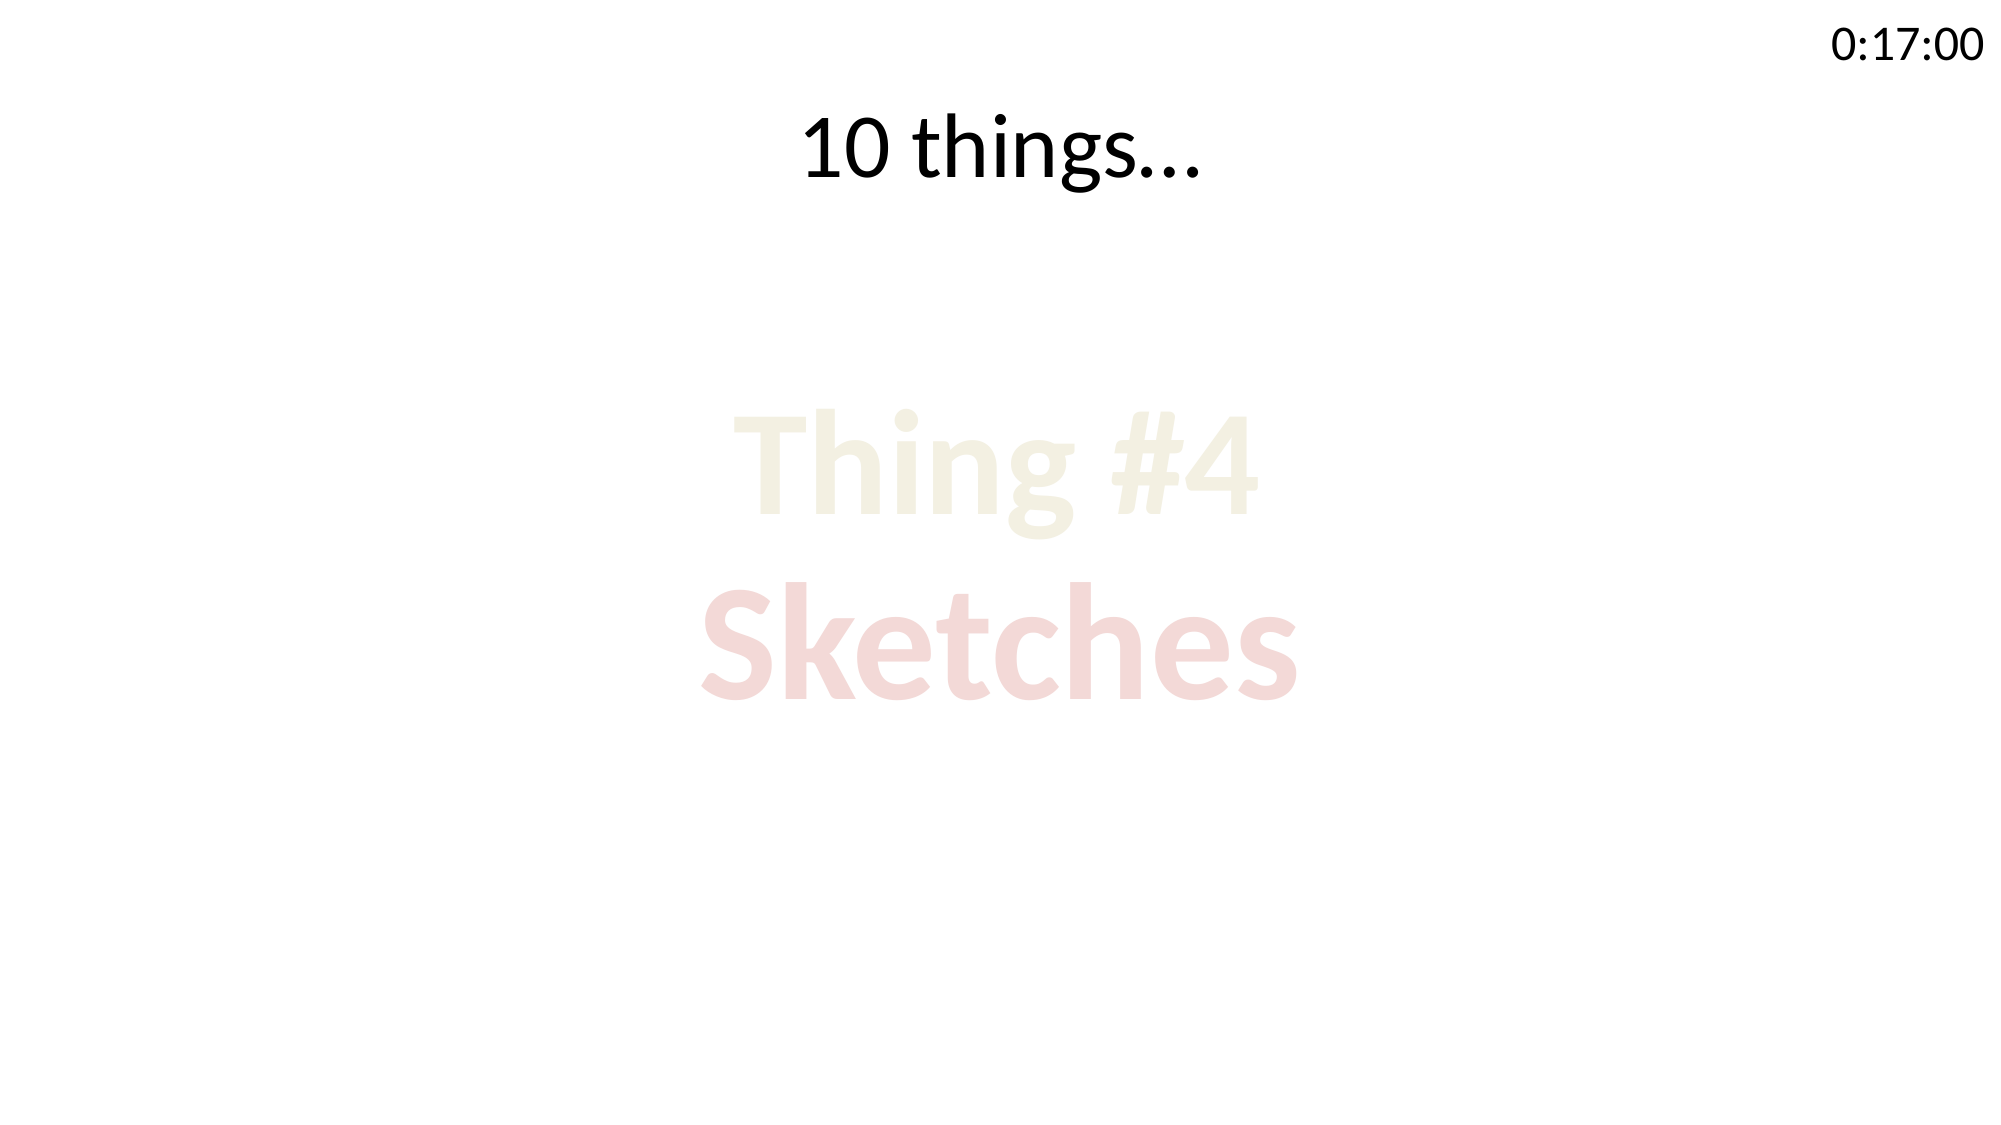

0:17:00
10 things…
Thing #4
Sketches
#